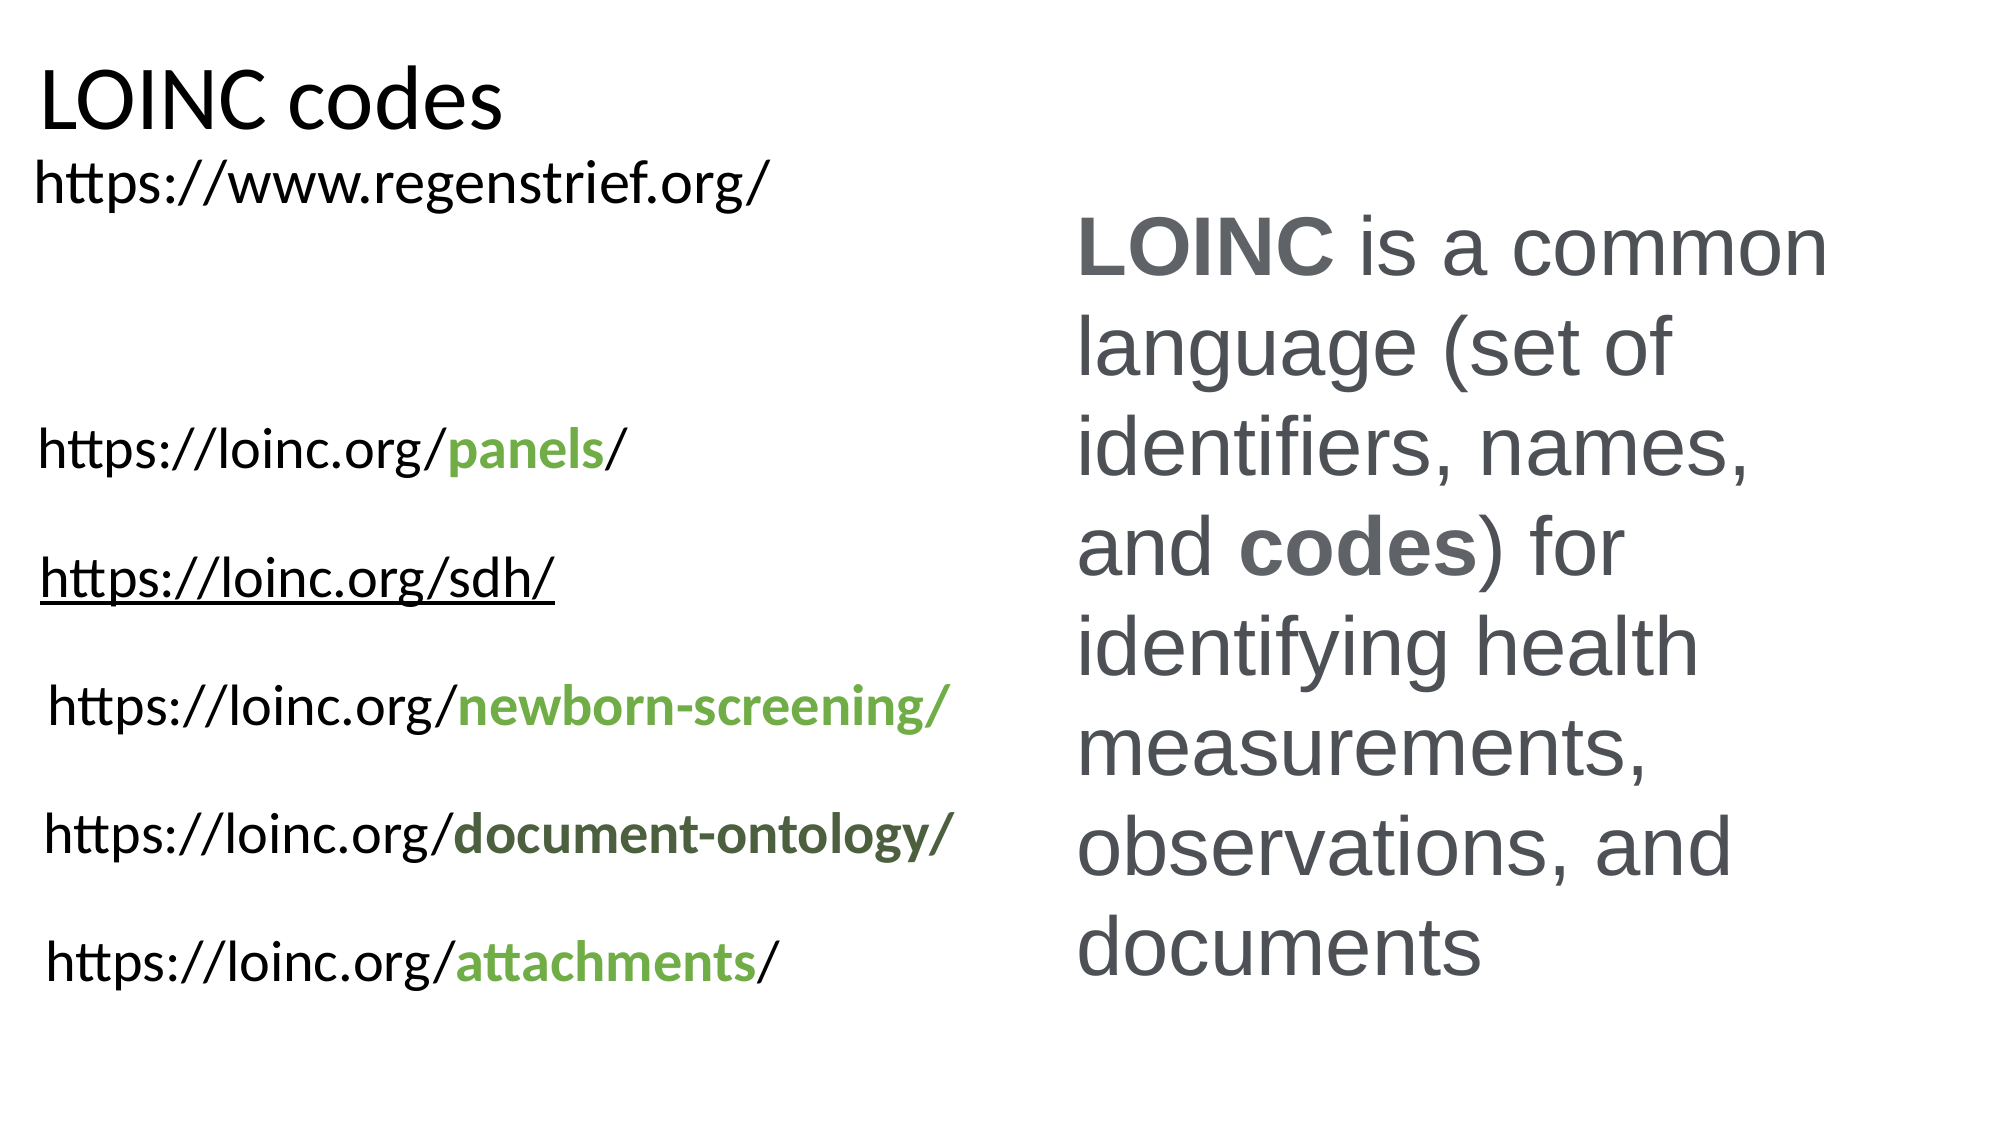

# LOINC codes
https://www.regenstrief.org/
LOINC is a common language (set of identifiers, names, and codes) for identifying health measurements, observations, and documents
https://loinc.org/panels/
https://loinc.org/sdh/
https://loinc.org/newborn-screening/
https://loinc.org/document-ontology/
https://loinc.org/attachments/